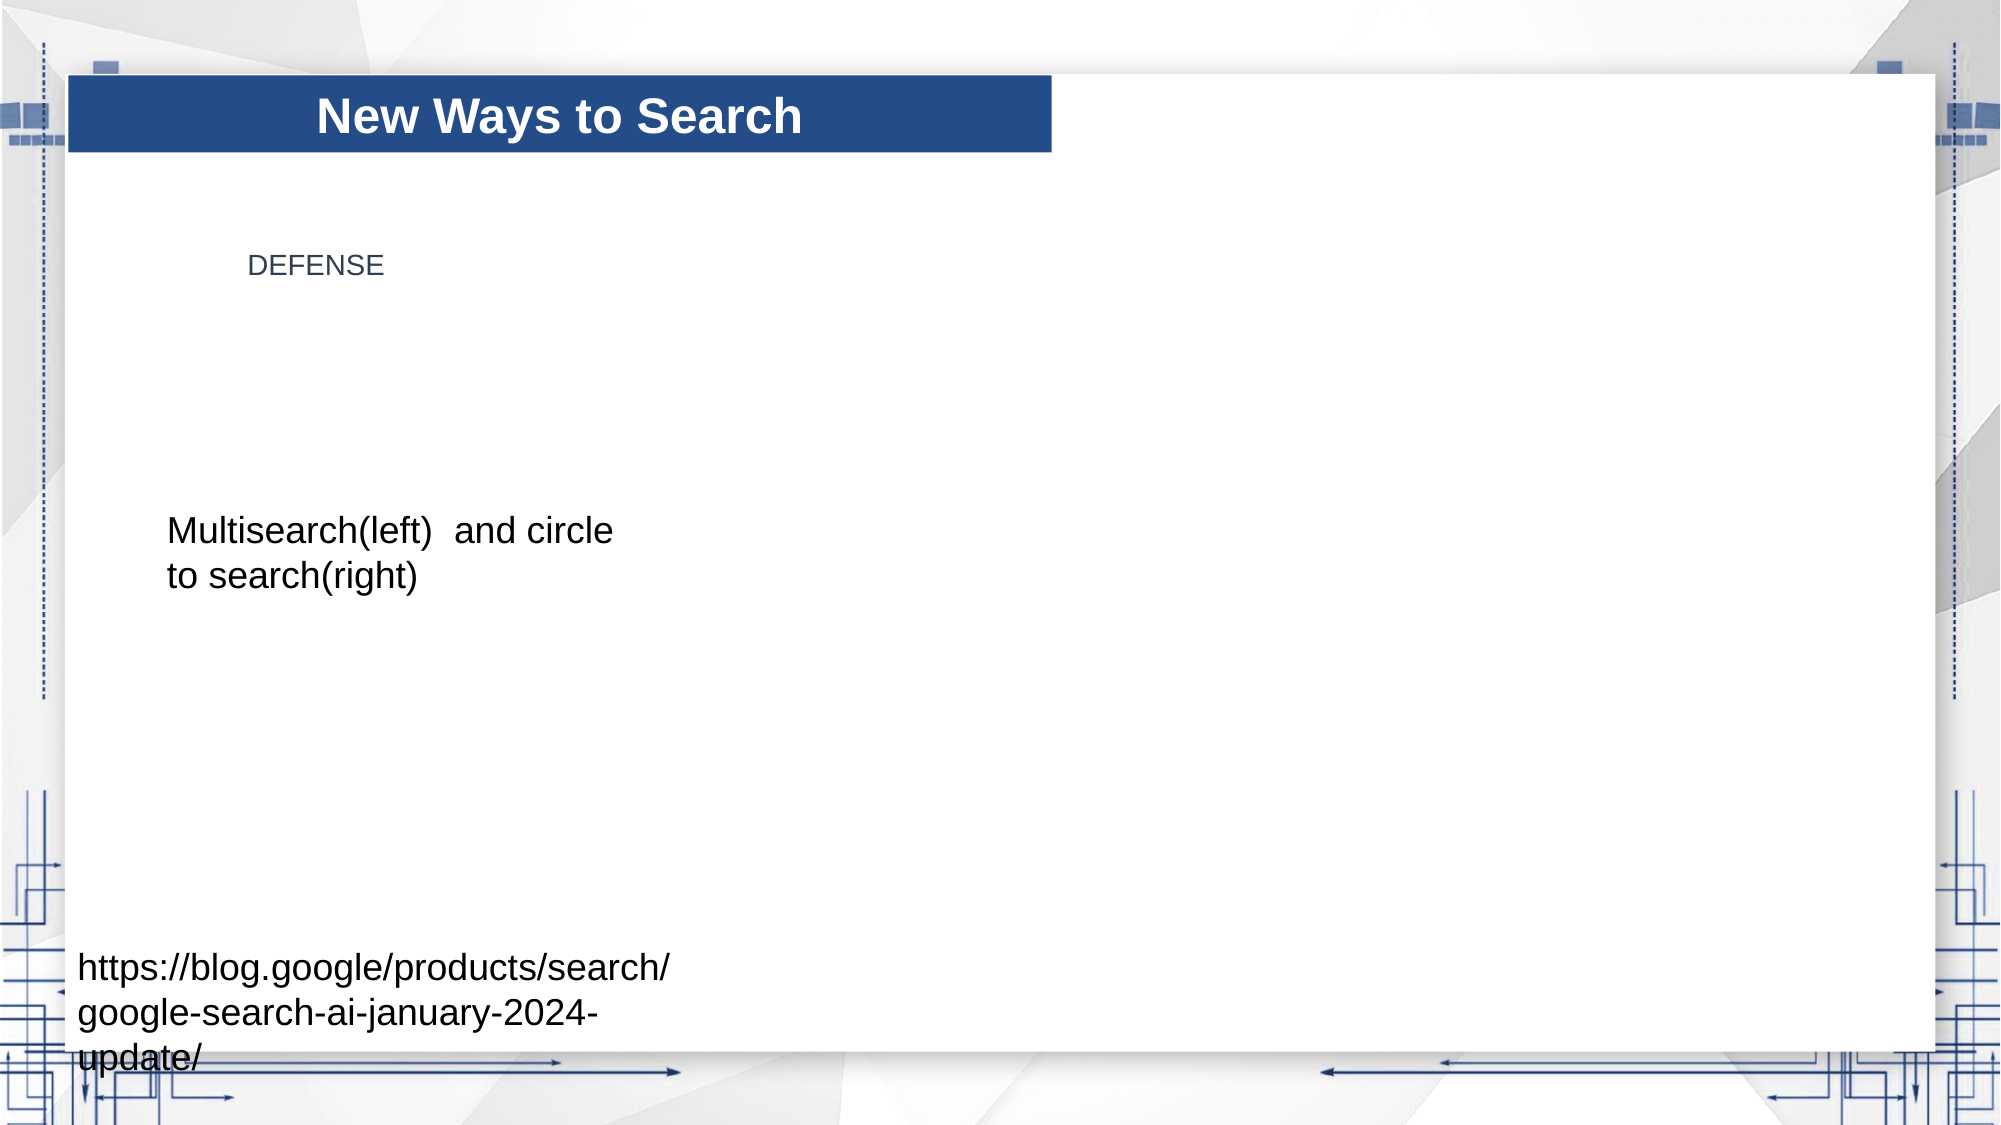

New Ways to Search

Multisearch(left)  and circle to search(right)
https://blog.google/products/search/google-search-ai-january-2024-update/